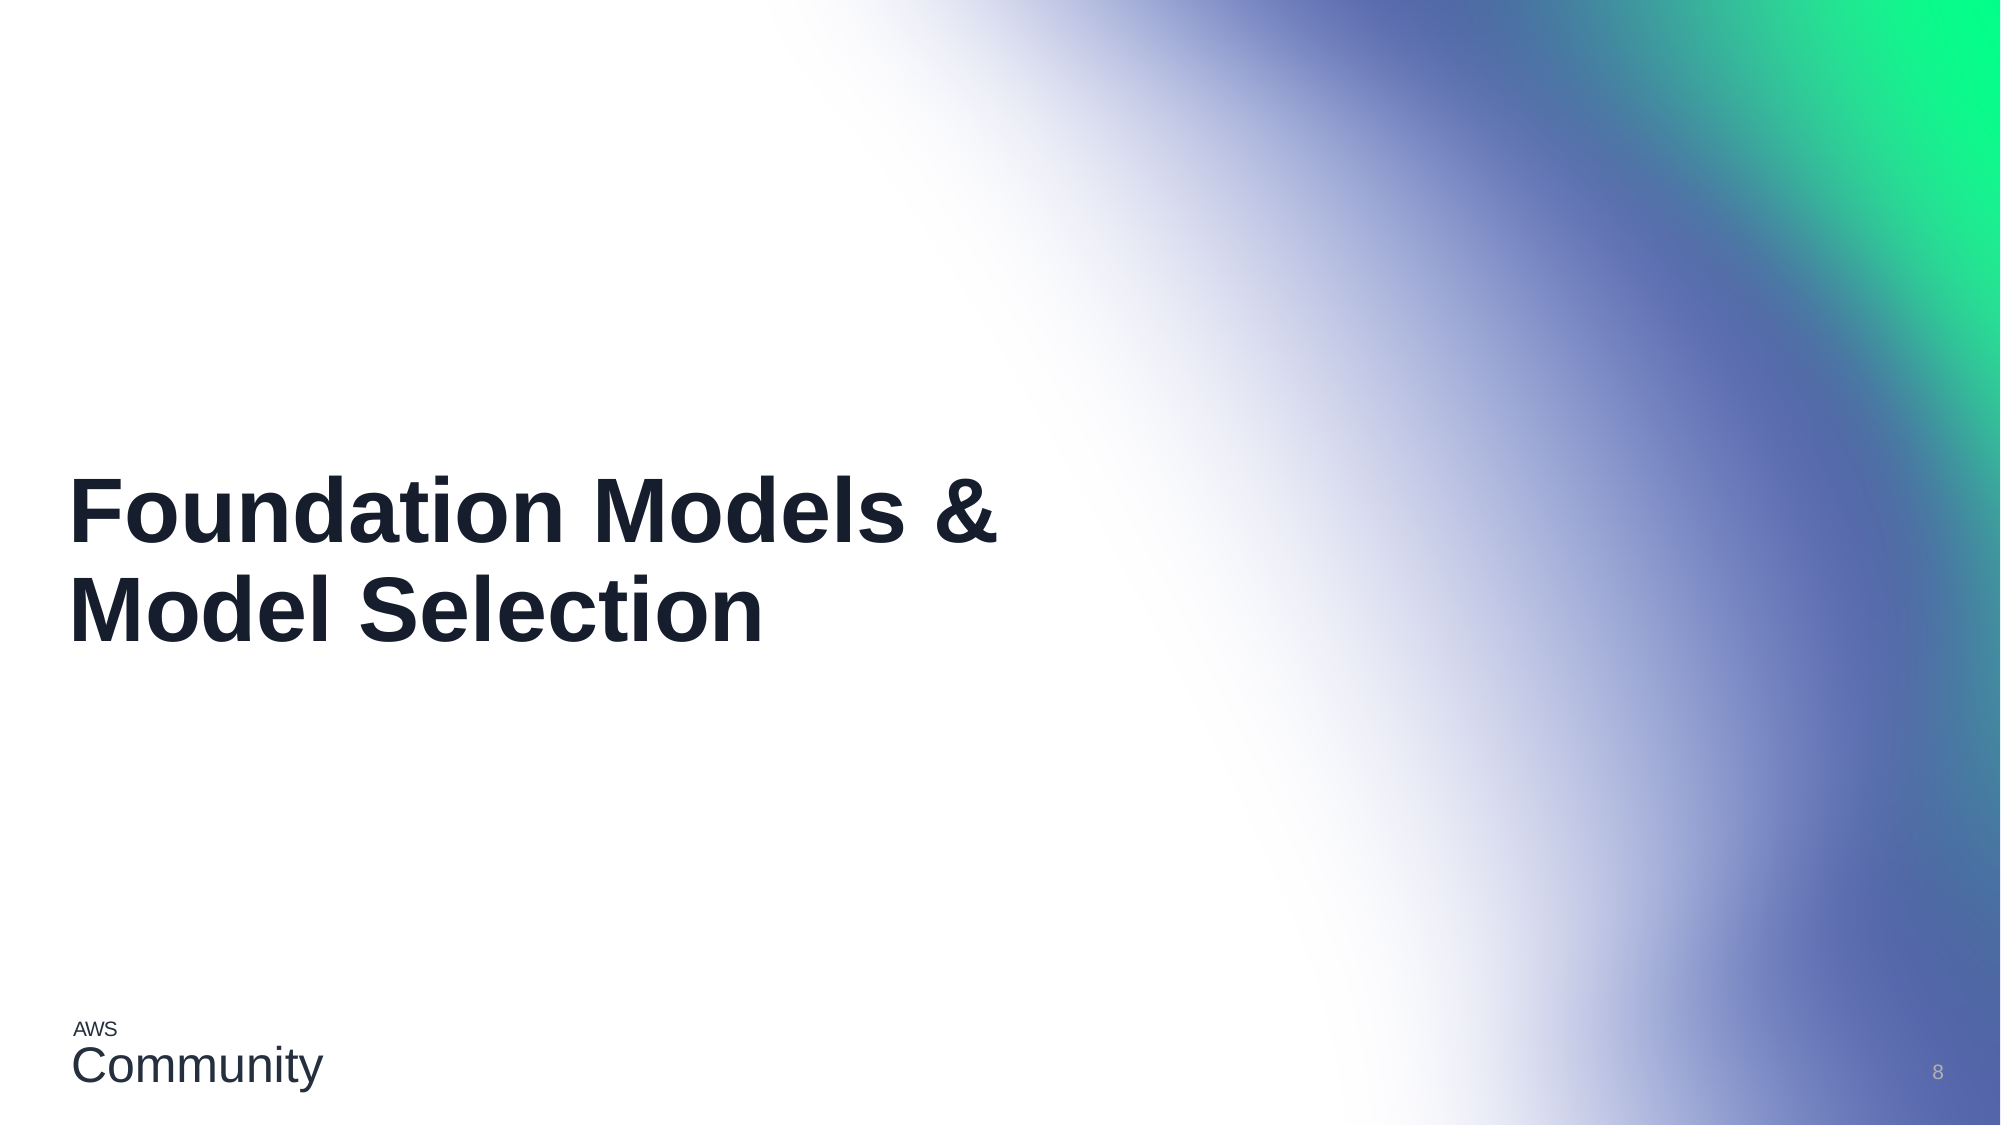

# Foundation Models & Model Selection
8